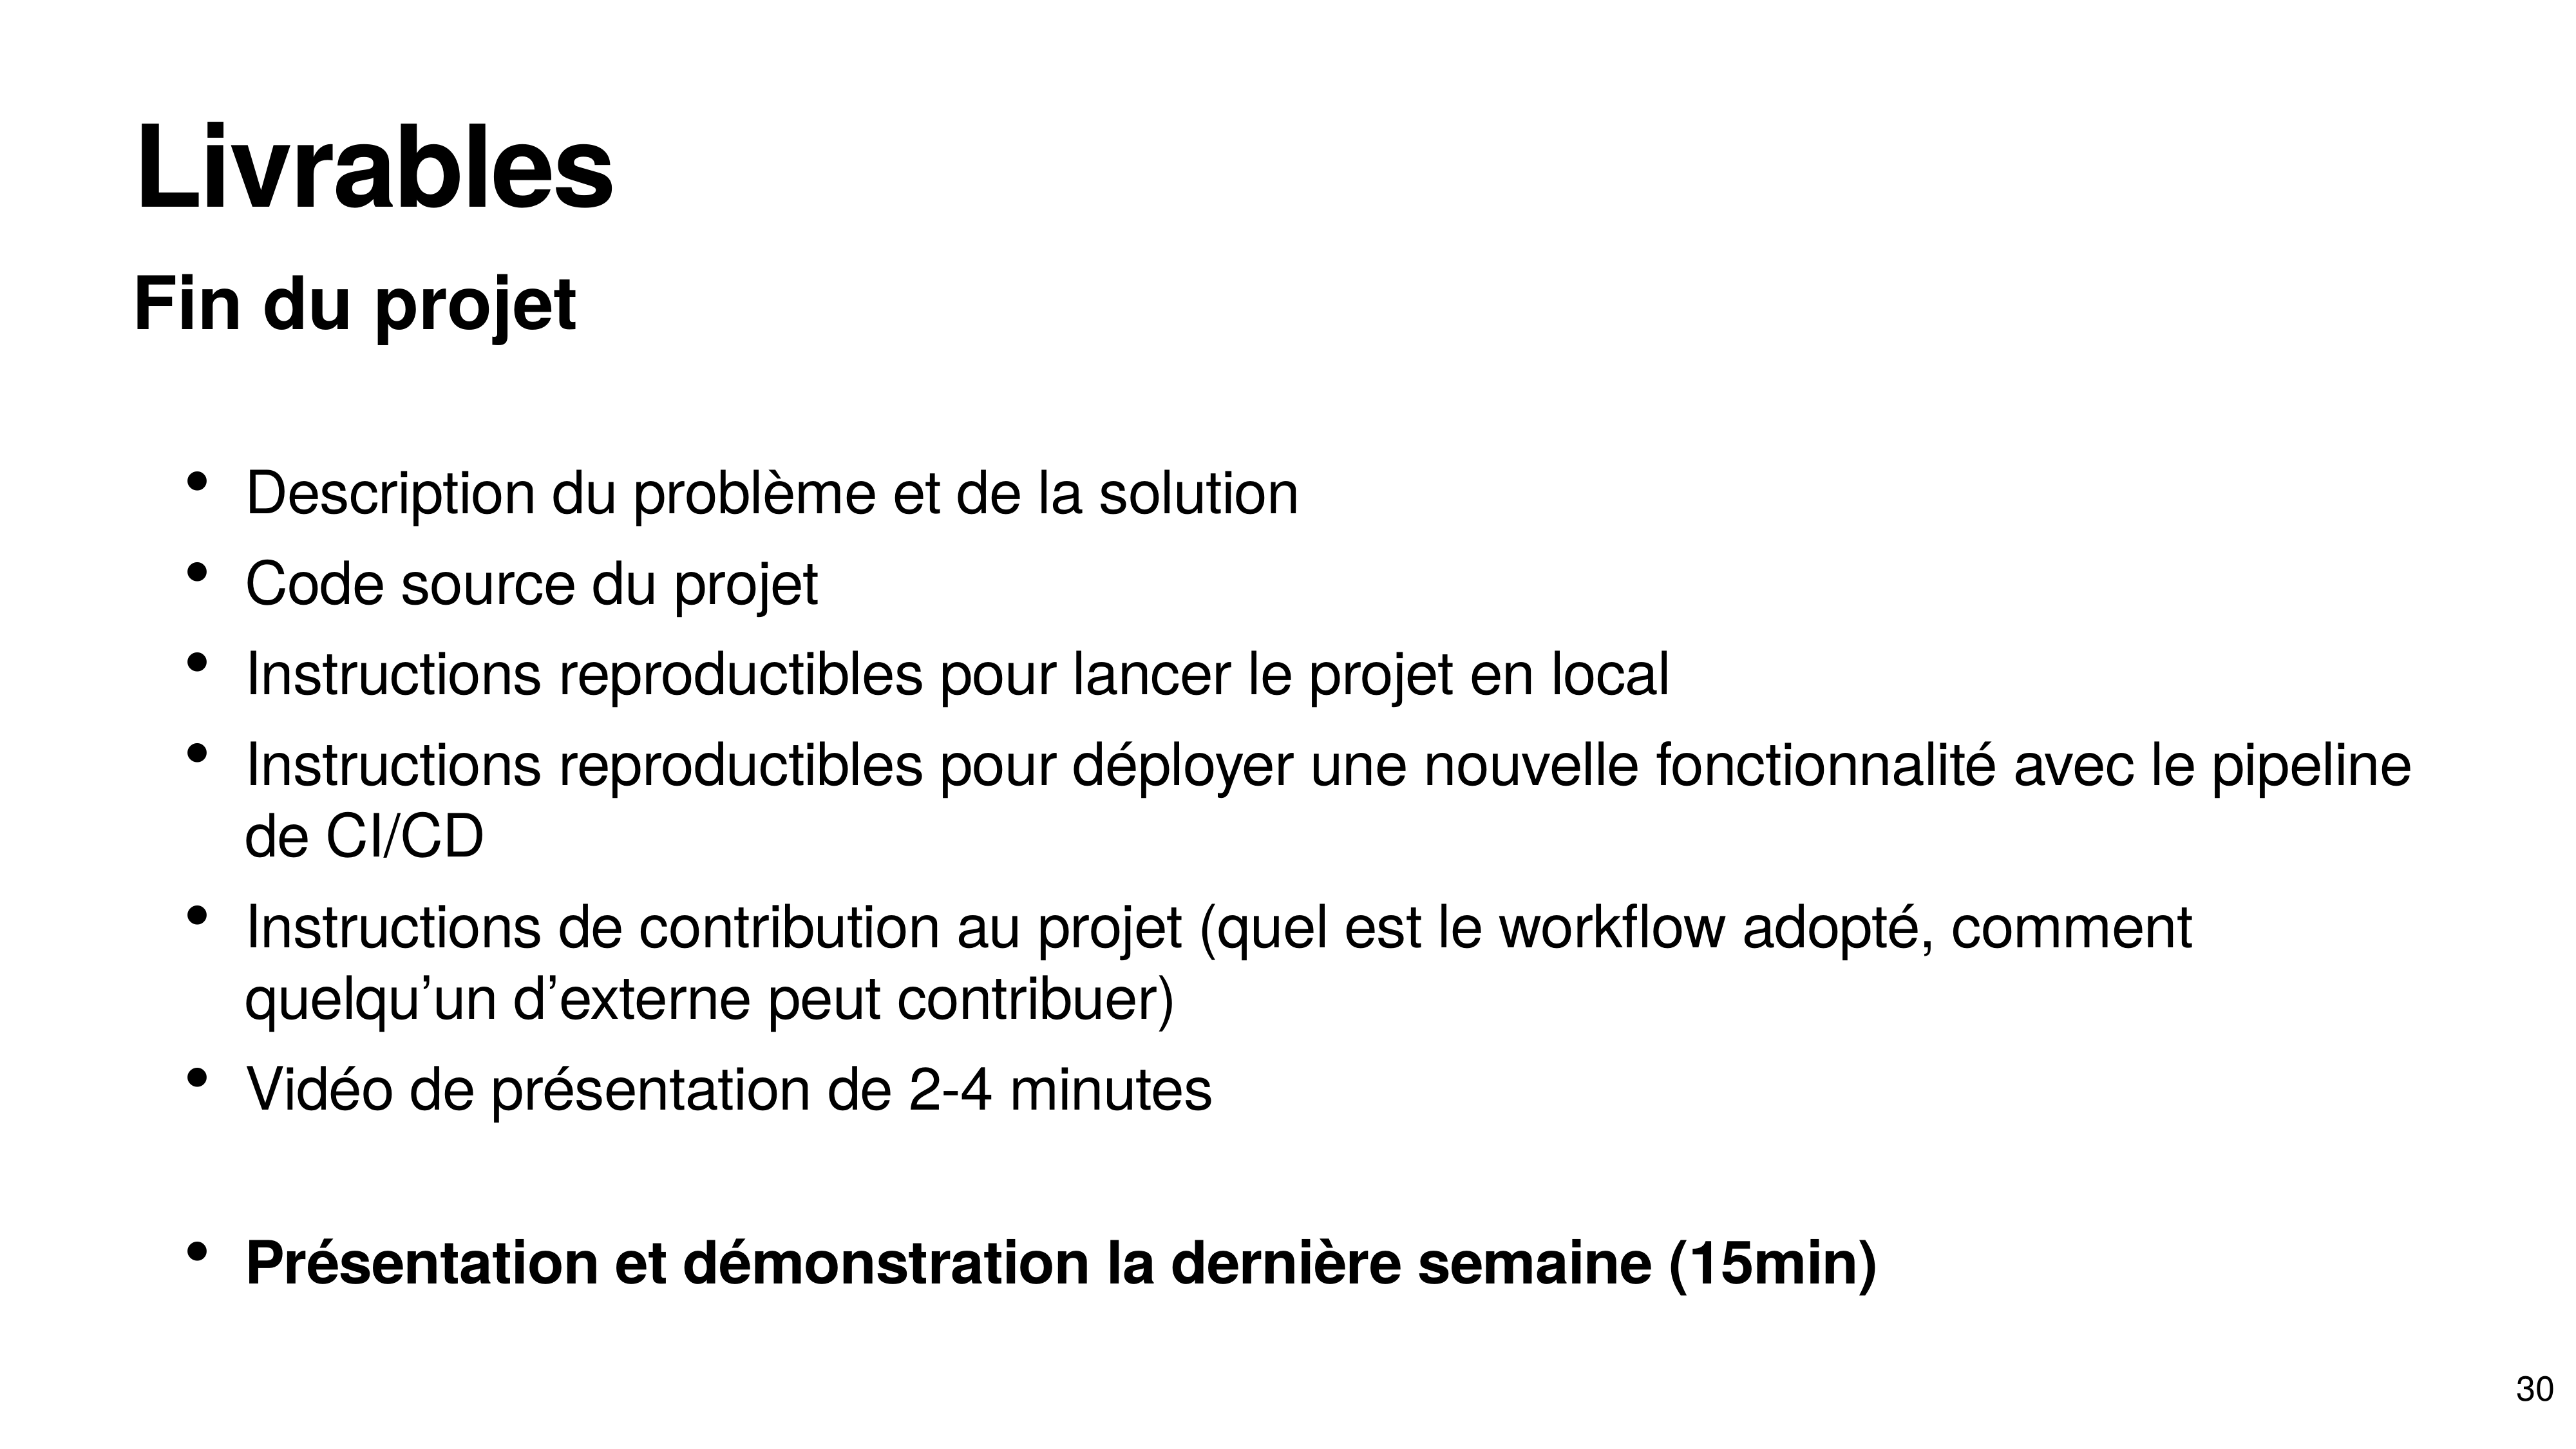

# Livrables
Fin du projet
Description du problème et de la solution
Code source du projet
Instructions reproductibles pour lancer le projet en local
Instructions reproductibles pour déployer une nouvelle fonctionnalité avec le pipeline de CI/CD
Instructions de contribution au projet (quel est le workflow adopté, comment quelqu’un d’externe peut contribuer)
Vidéo de présentation de 2-4 minutes

Présentation et démonstration la dernière semaine (15min)
30